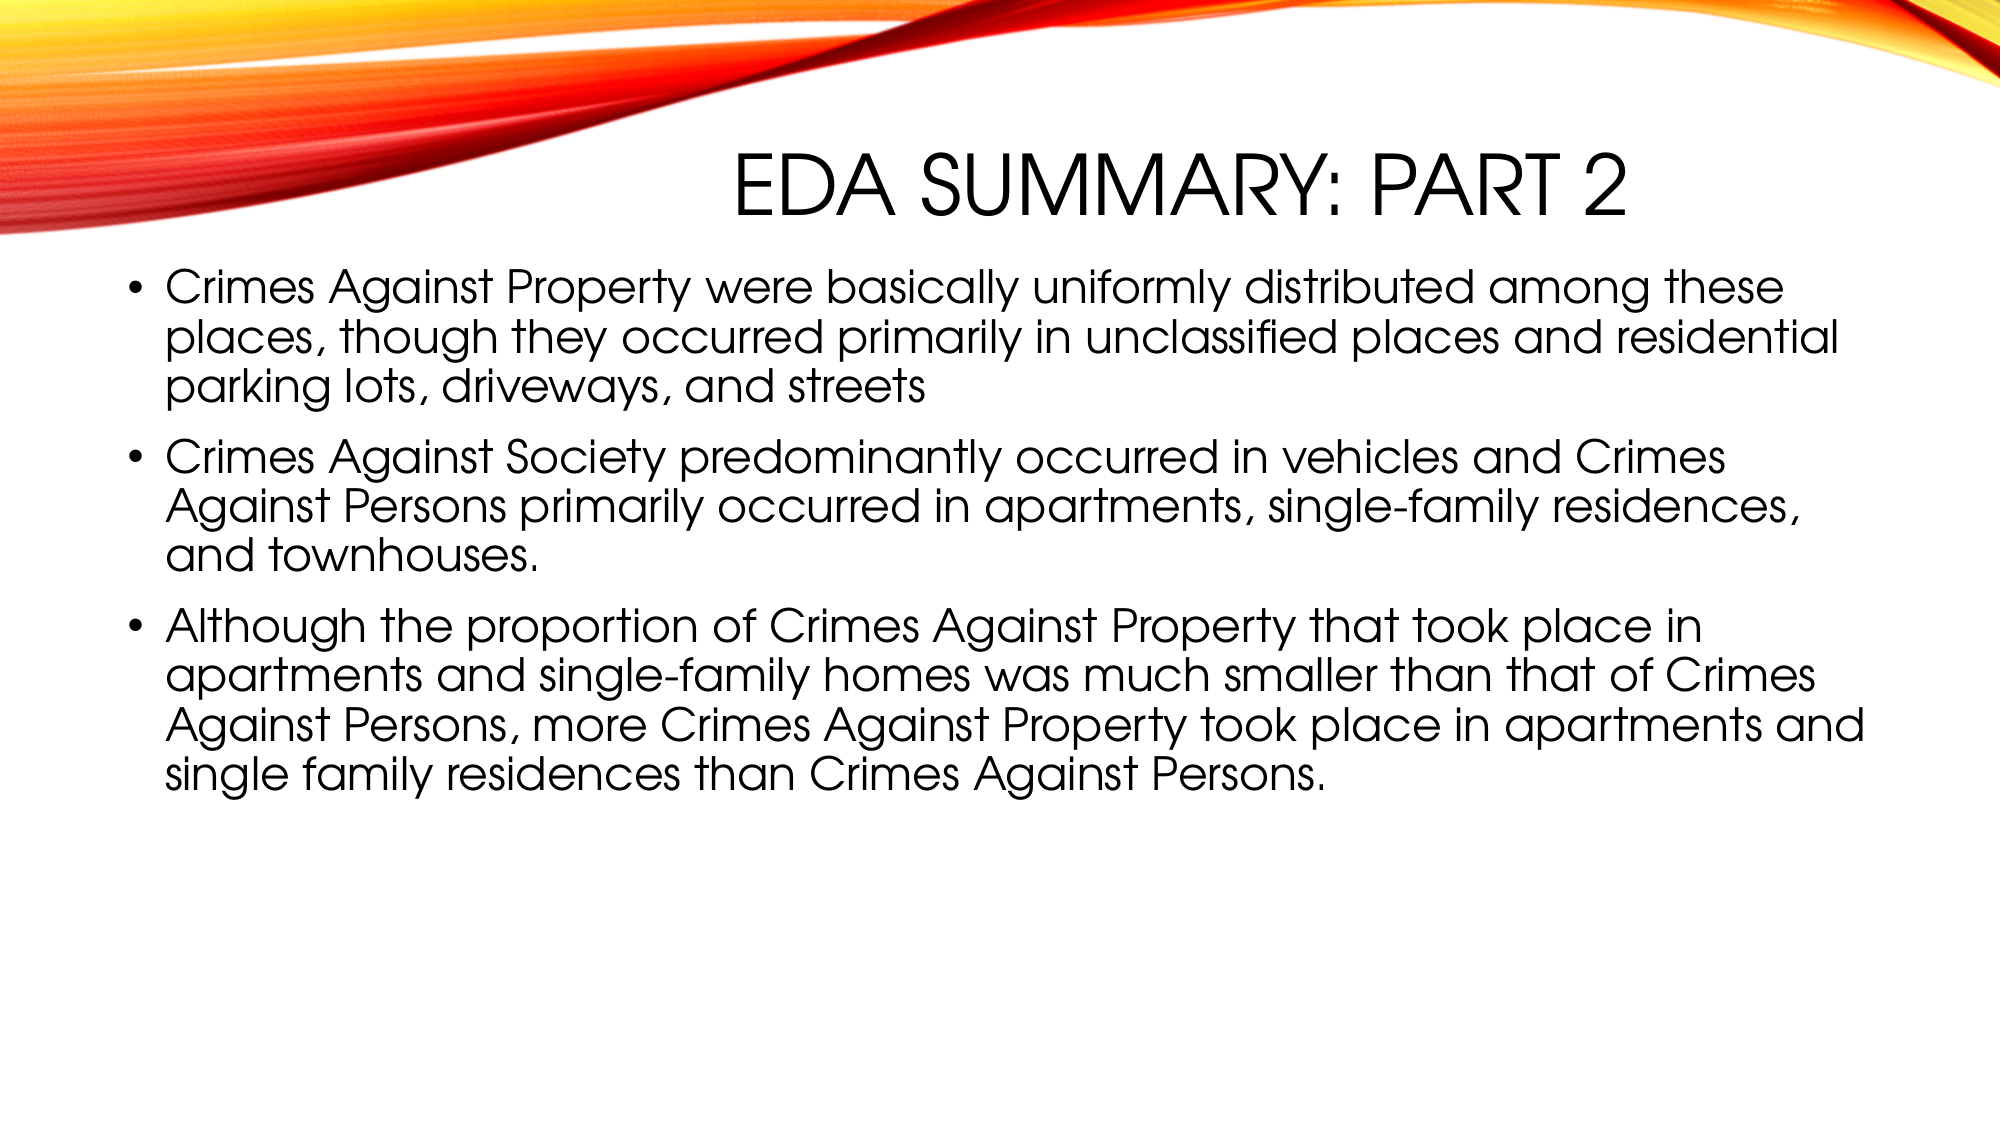

# EDA Summary: Part 2
Crimes Against Property were basically uniformly distributed among these places, though they occurred primarily in unclassified places and residential parking lots, driveways, and streets
Crimes Against Society predominantly occurred in vehicles and Crimes Against Persons primarily occurred in apartments, single-family residences, and townhouses.
Although the proportion of Crimes Against Property that took place in apartments and single-family homes was much smaller than that of Crimes Against Persons, more Crimes Against Property took place in apartments and single family residences than Crimes Against Persons.